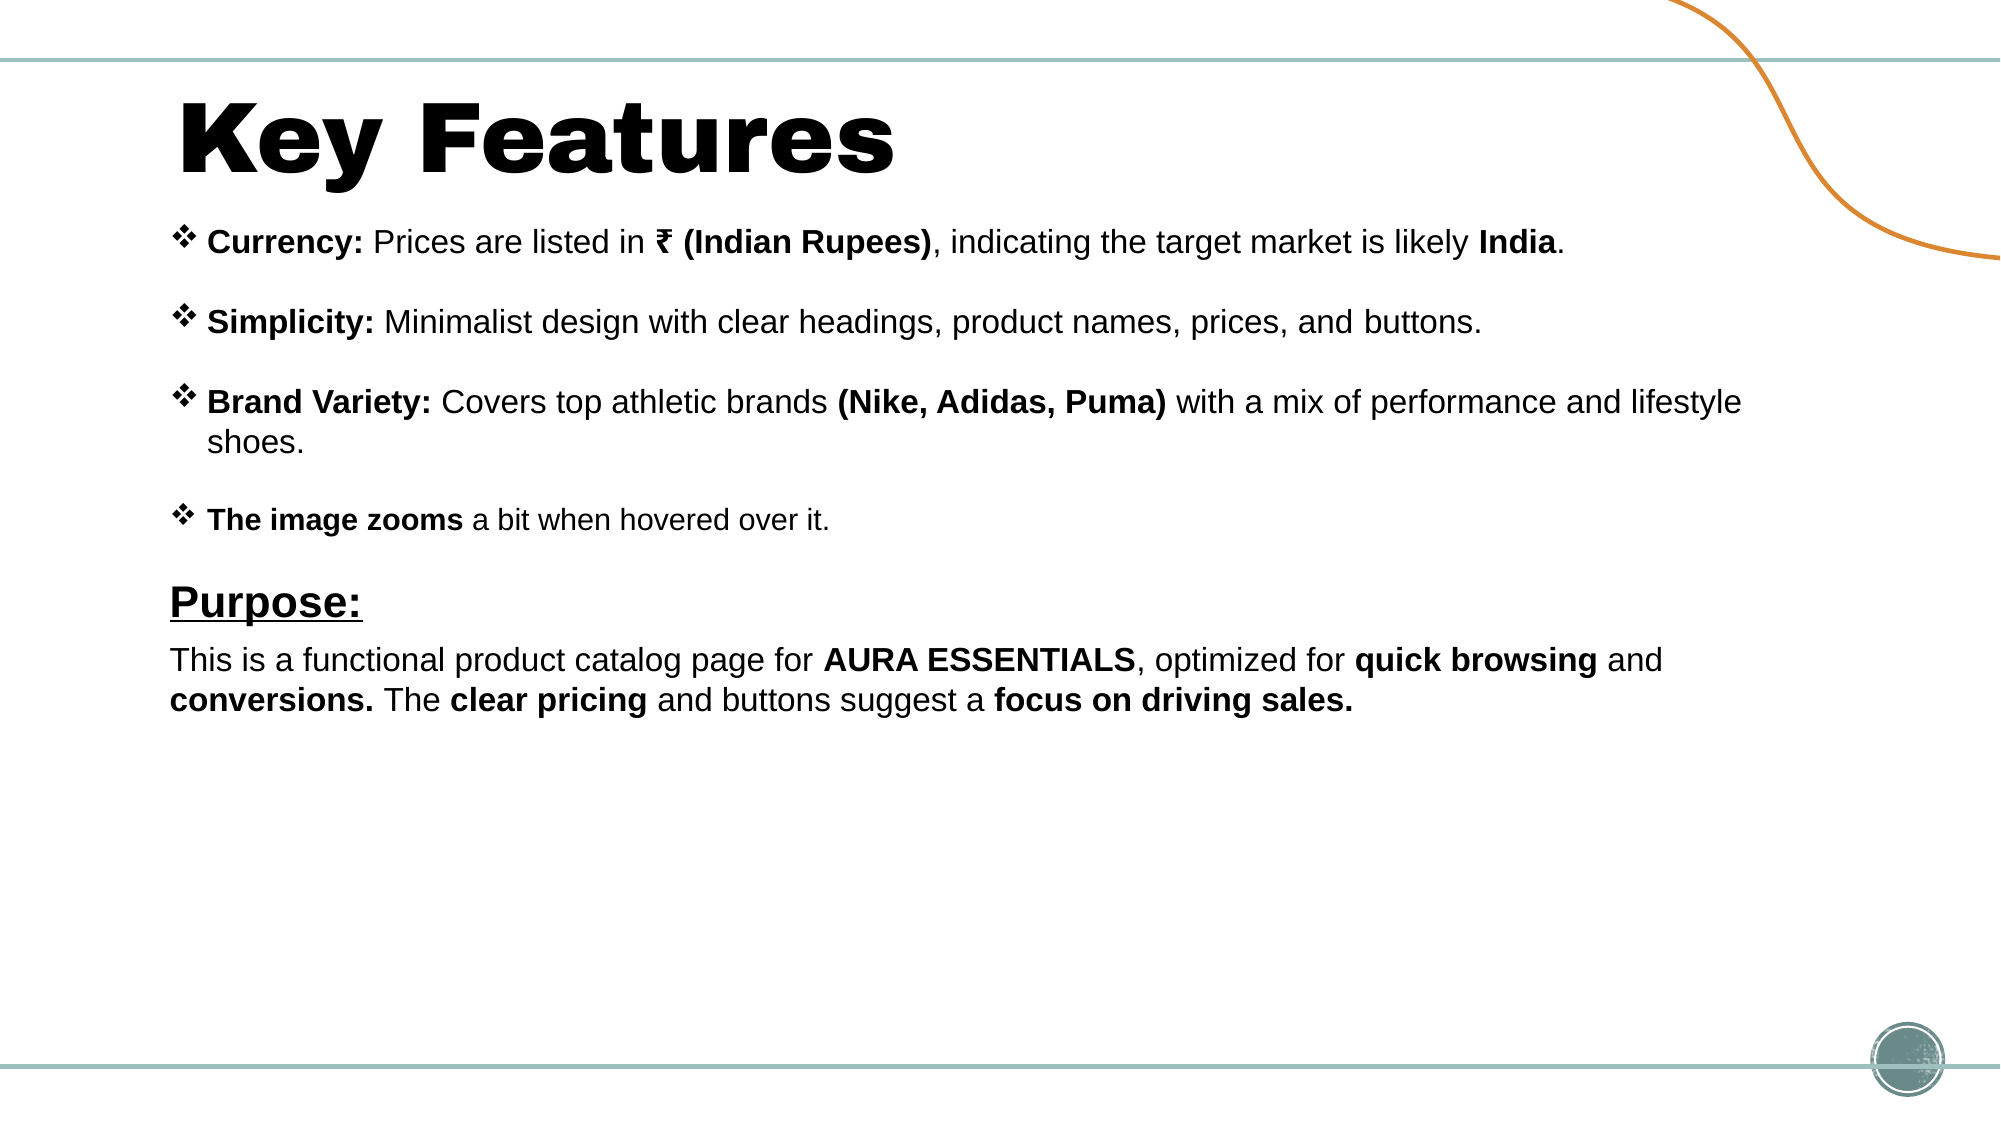

# Key Features
Currency: Prices are listed in ₹ (Indian Rupees), indicating the target market is likely India.

Simplicity: Minimalist design with clear headings, product names, prices, and buttons.

Brand Variety: Covers top athletic brands (Nike, Adidas, Puma) with a mix of performance and lifestyle shoes.

The image zooms a bit when hovered over it.

Purpose:

This is a functional product catalog page for AURA ESSENTIALS, optimized for quick browsing and conversions. The clear pricing and buttons suggest a focus on driving sales.